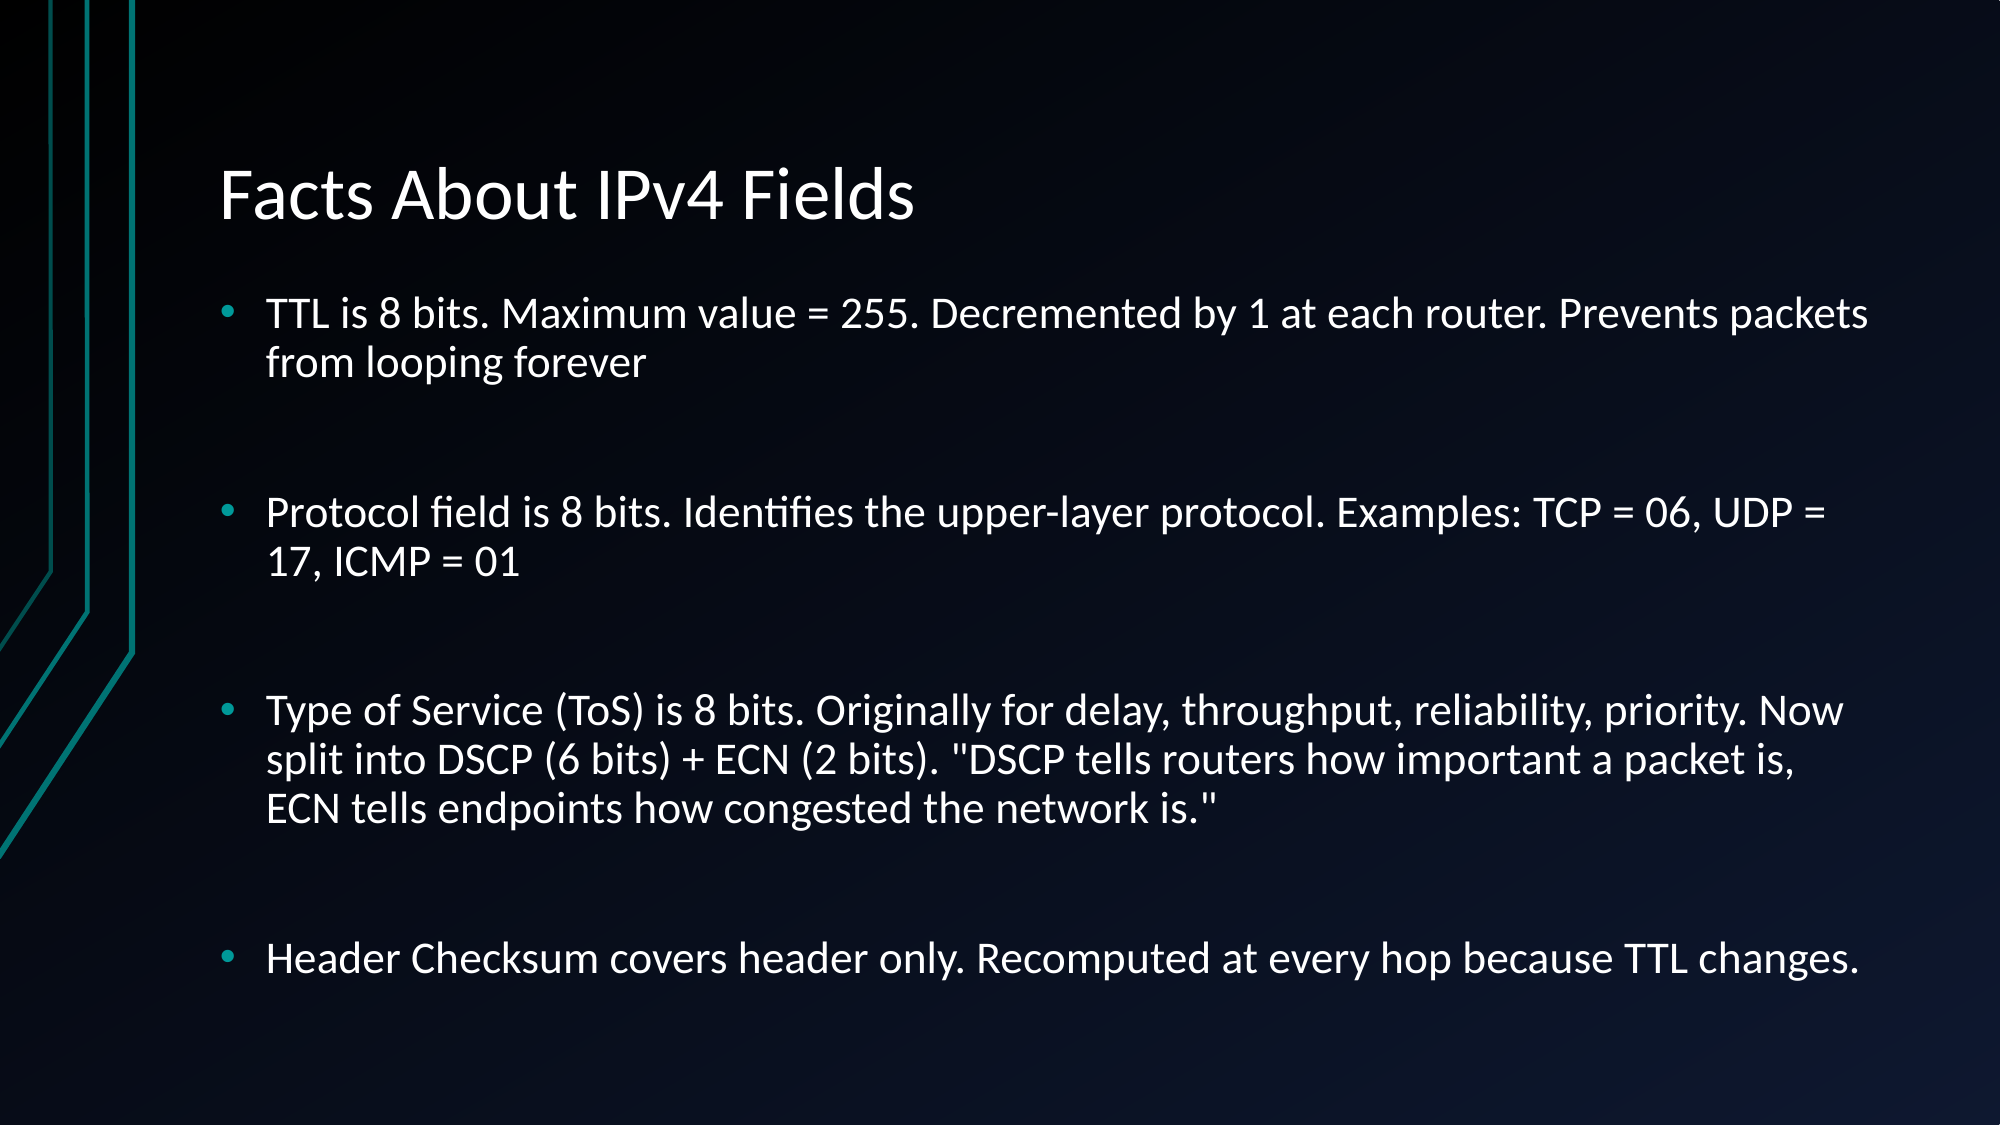

# Facts About IPv4 Fields
TTL is 8 bits. Maximum value = 255. Decremented by 1 at each router. Prevents packets from looping forever

Protocol field is 8 bits. Identifies the upper-layer protocol. Examples: TCP = 06, UDP = 17, ICMP = 01

Type of Service (ToS) is 8 bits. Originally for delay, throughput, reliability, priority. Now split into DSCP (6 bits) + ECN (2 bits). "DSCP tells routers how important a packet is, ECN tells endpoints how congested the network is."

Header Checksum covers header only. Recomputed at every hop because TTL changes.